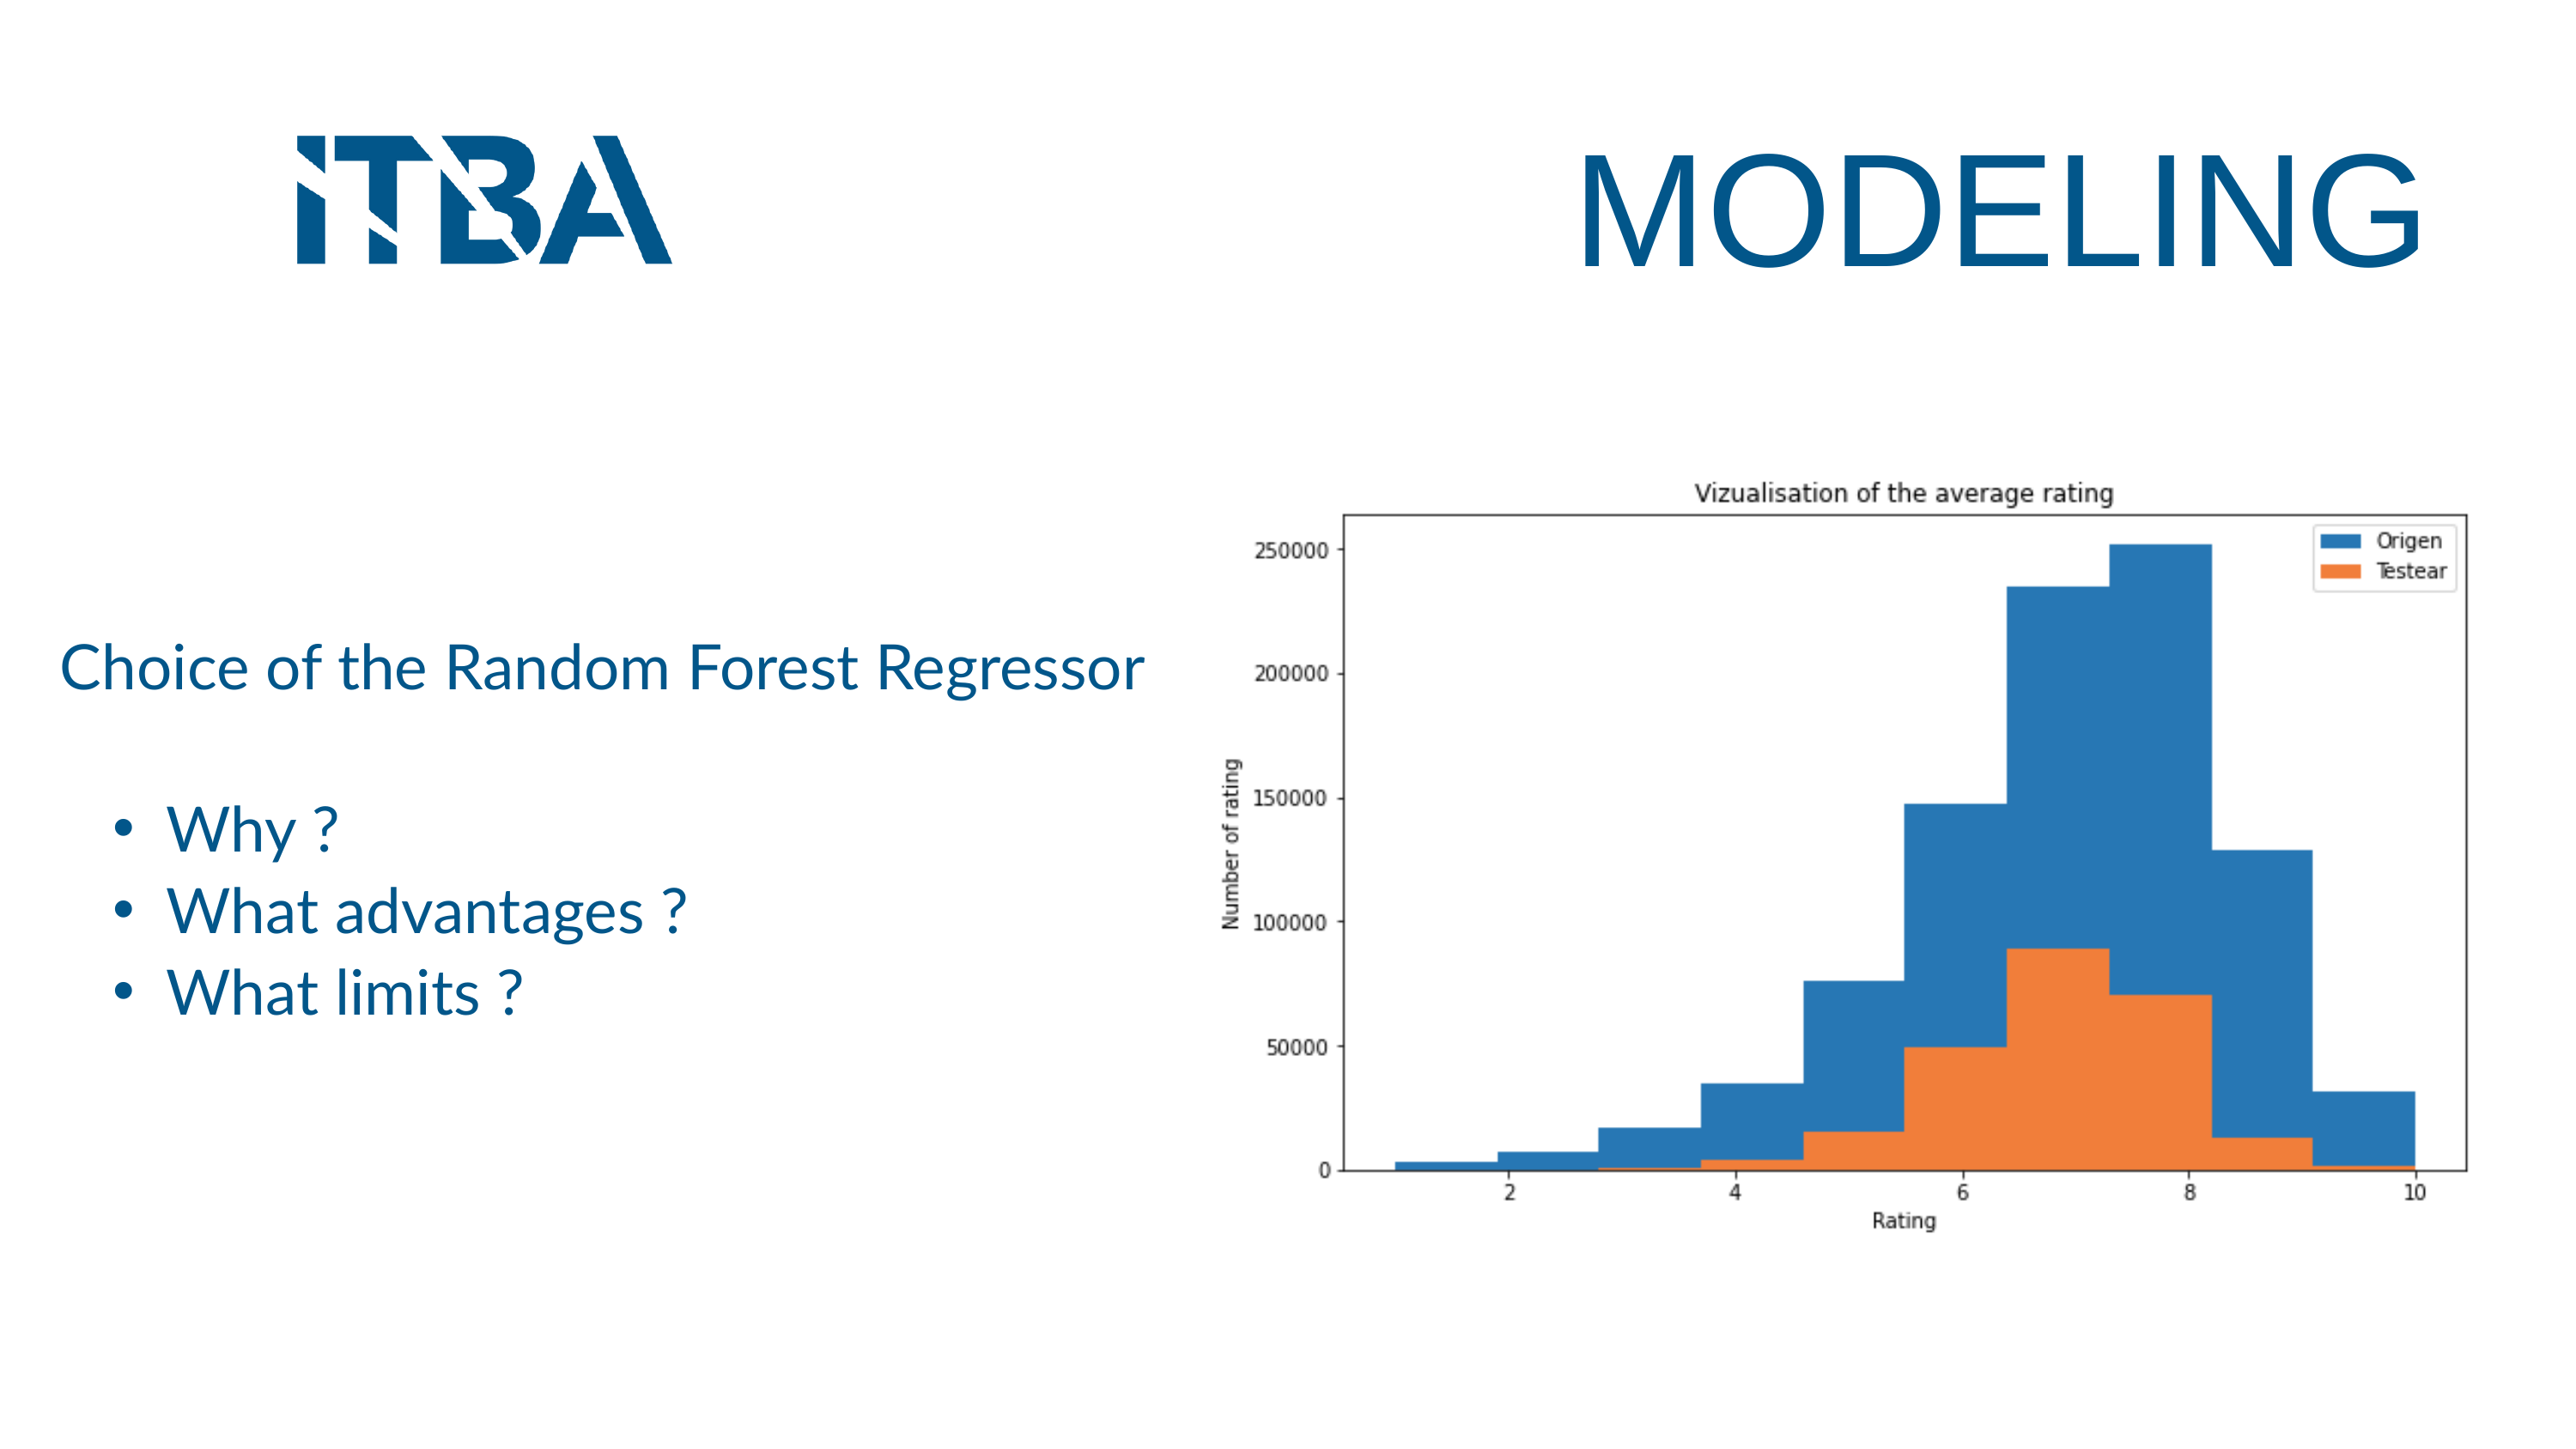

MODELING

Choice of the Random Forest Regressor

Why ?
What advantages ?
What limits ?